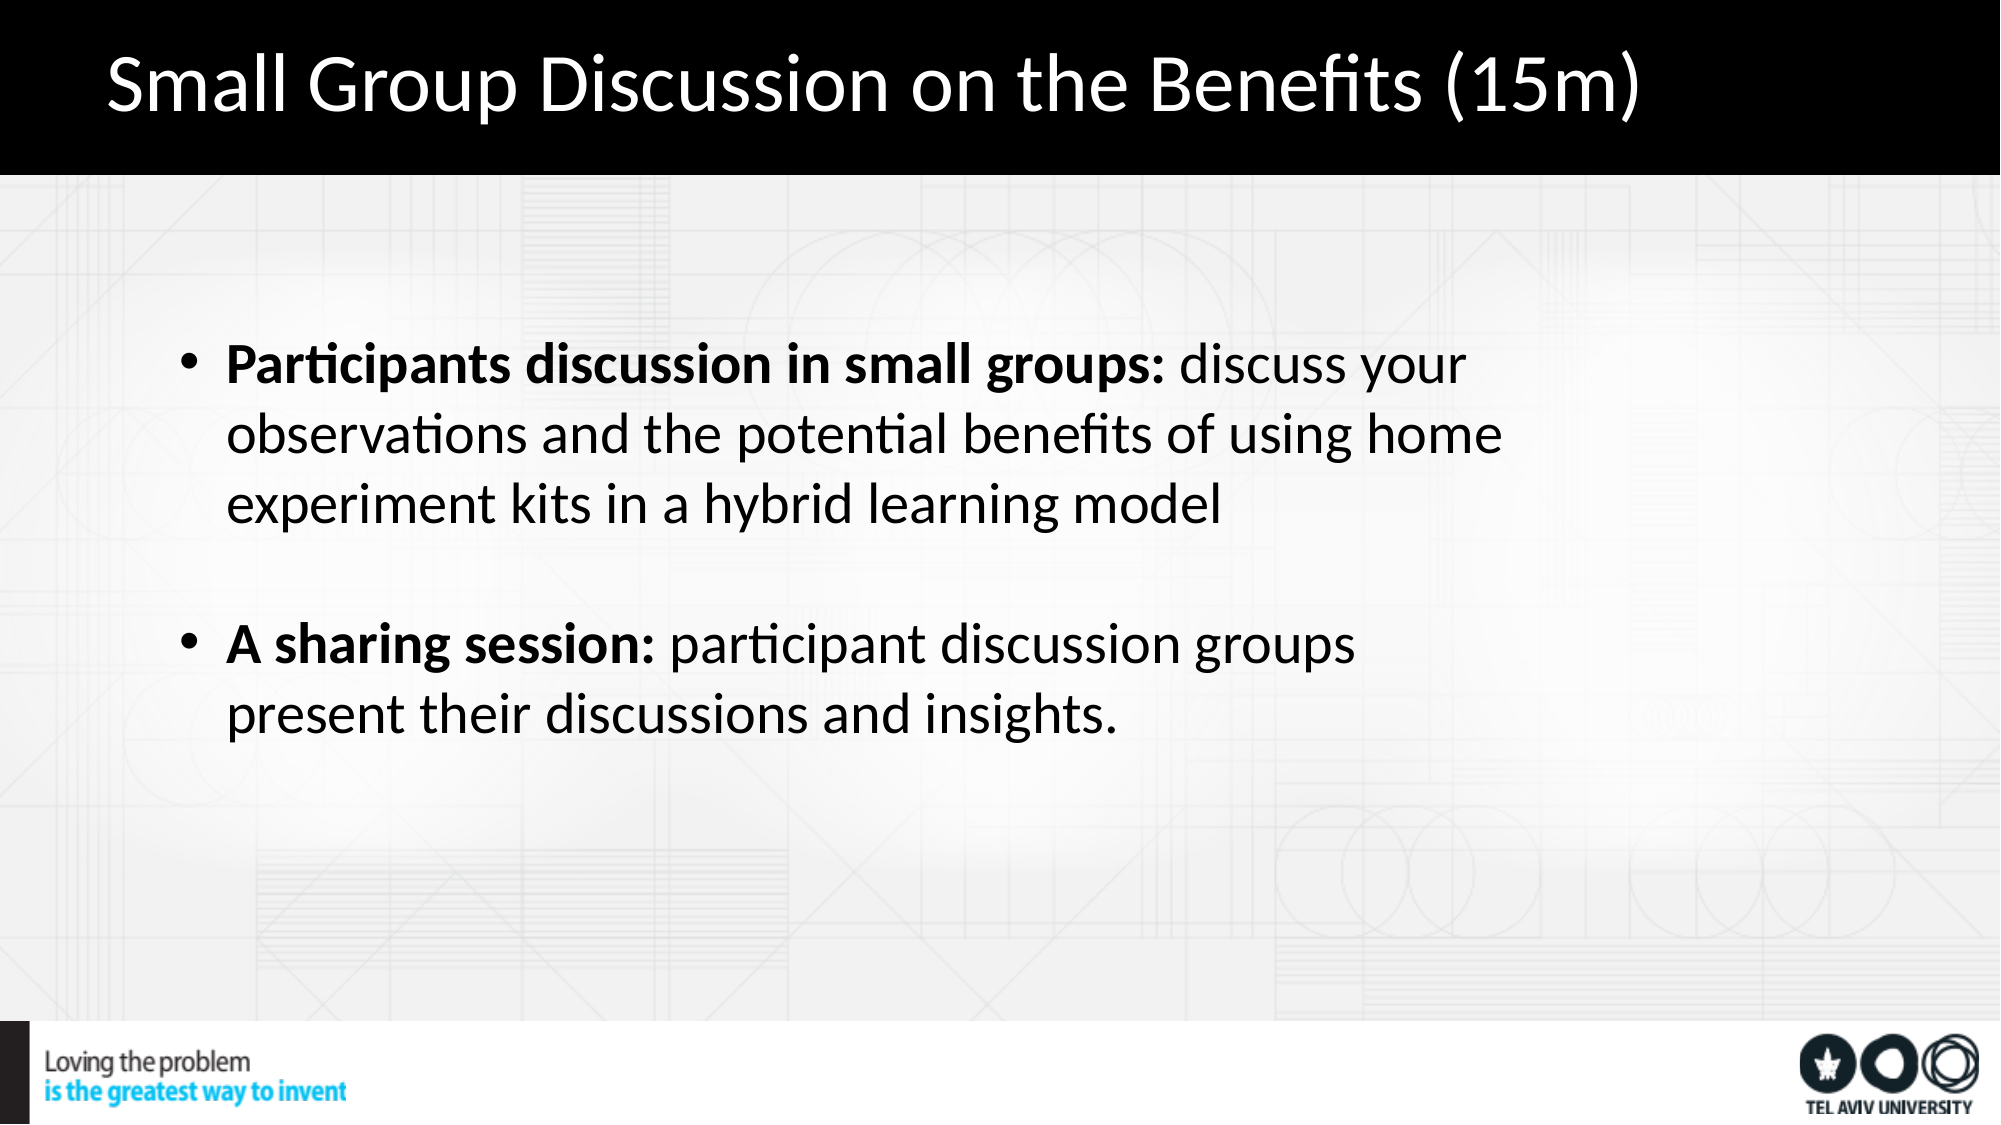

,
Small Group Discussion on the Benefits (15m)

Participants discussion in small groups: discuss your observations and the potential benefits of using home experiment kits in a hybrid learning model

A sharing session: participant discussion groups present their discussions and insights.